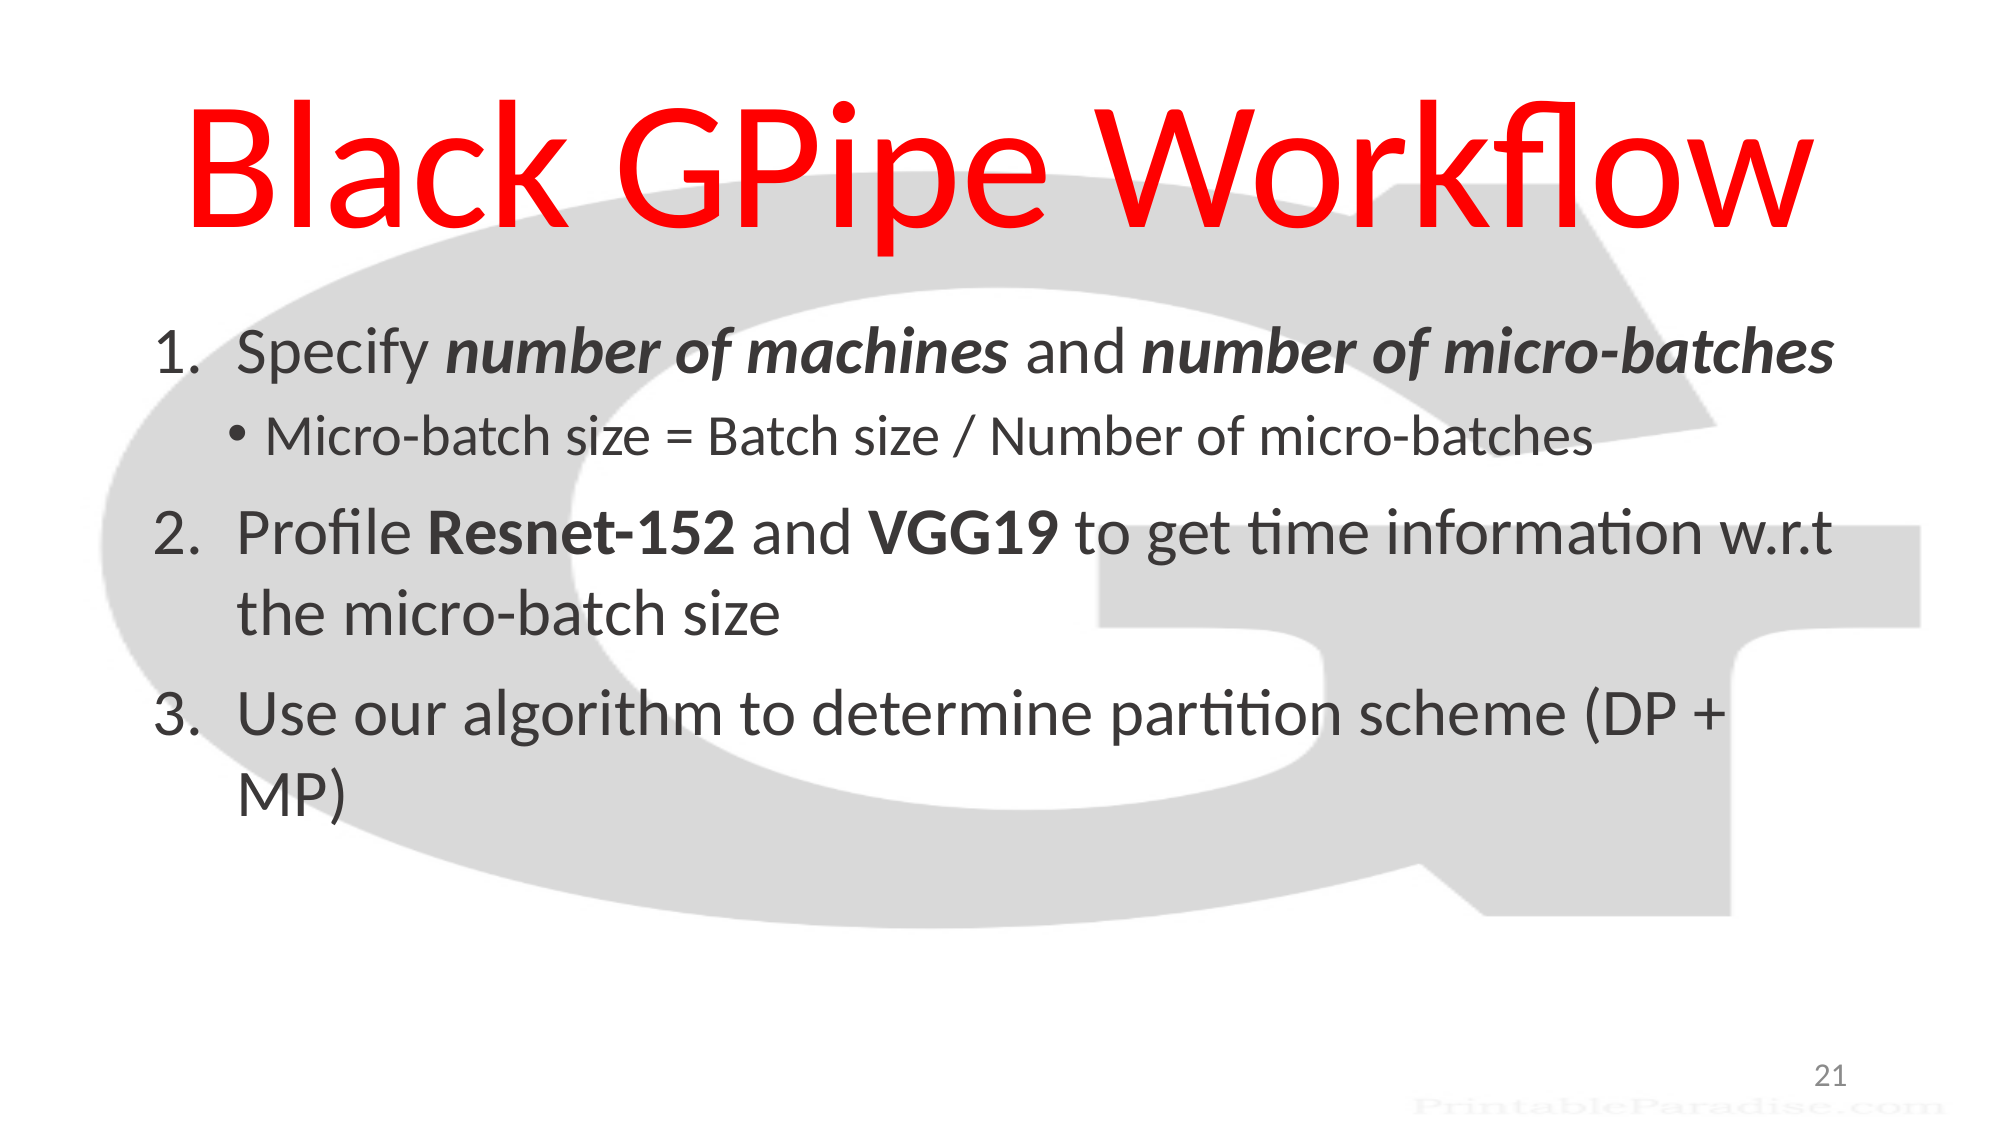

# Black GPipe Workflow
Specify number of machines and number of micro-batches
Micro-batch size = Batch size / Number of micro-batches
Profile Resnet-152 and VGG19 to get time information w.r.t the micro-batch size
Use our algorithm to determine partition scheme (DP + MP)
21